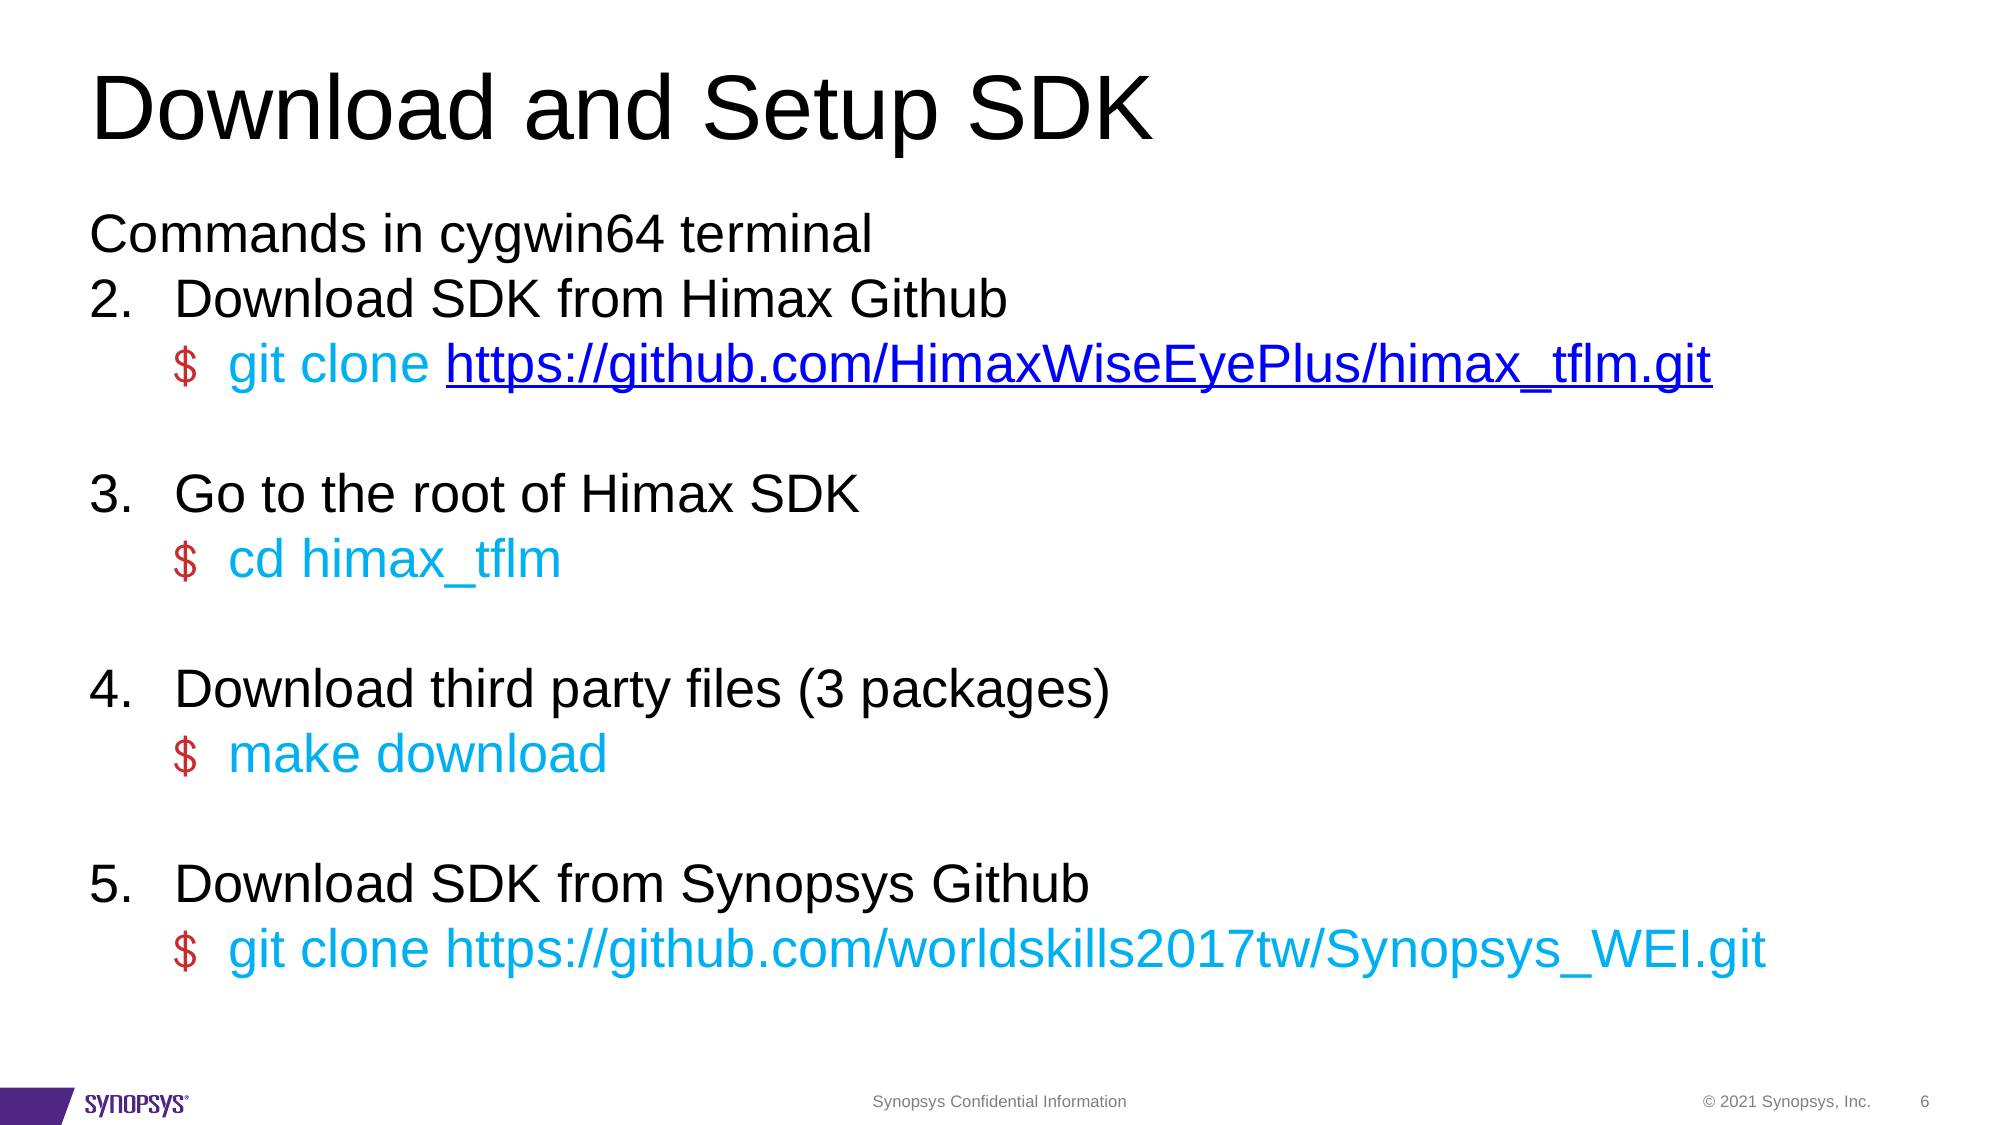

# Download and Setup SDK
Commands in cygwin64 terminal
Download SDK from Himax Github
$ git clone https://github.com/HimaxWiseEyePlus/himax_tflm.git
Go to the root of Himax SDK
$ cd himax_tflm
Download third party files (3 packages)
$ make download
Download SDK from Synopsys Github
$ git clone https://github.com/worldskills2017tw/Synopsys_WEI.git